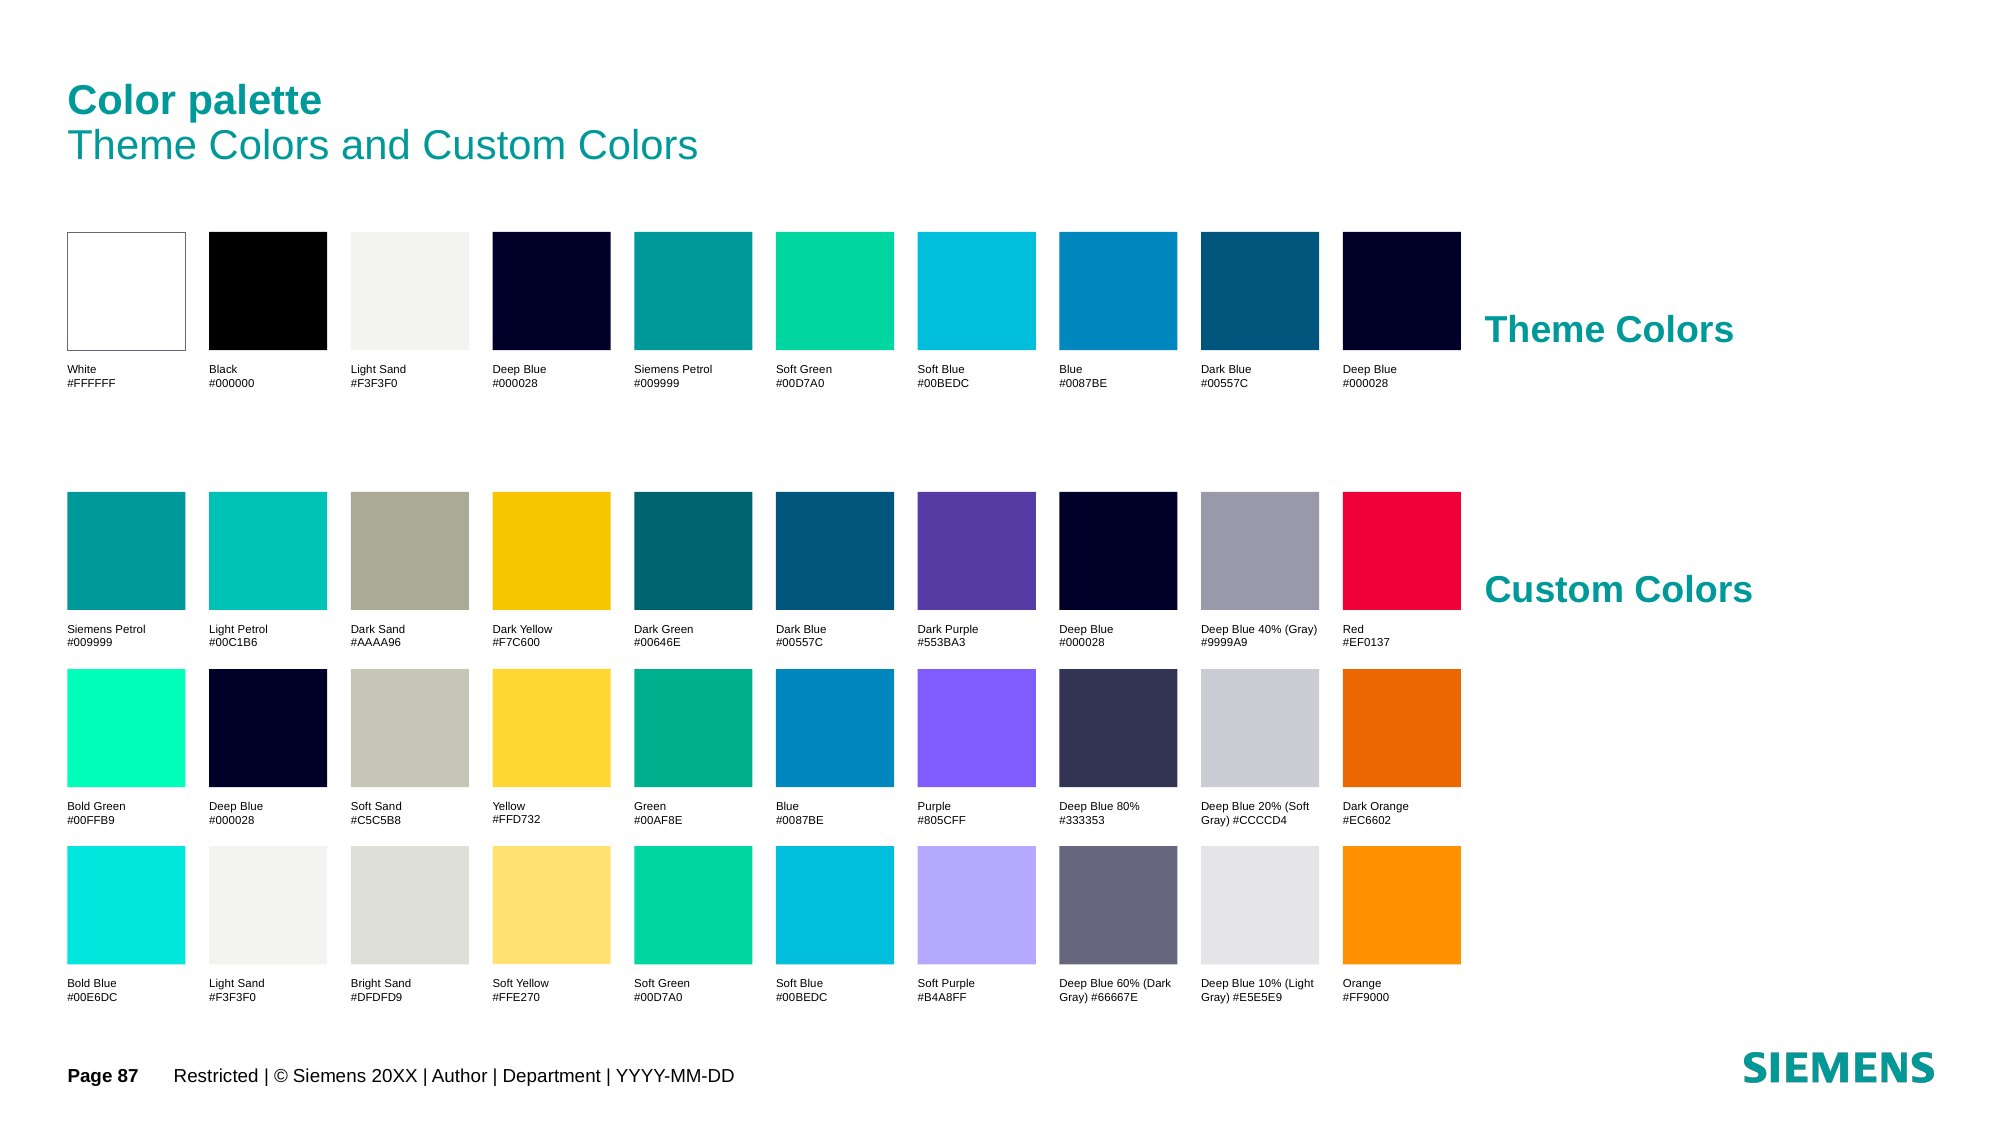

# Color palette Theme Colors and Custom Colors

Theme Colors
White
#FFFFFF
Black
#000000
Light Sand
#F3F3F0
Deep Blue
#000028
Siemens Petrol
#009999
Soft Green
#00D7A0
Soft Blue
#00BEDC
Blue
#0087BE
Dark Blue
#00557C
Deep Blue
#000028

Custom Colors
Siemens Petrol
#009999
Light Petrol
#00C1B6
Dark Sand
#AAAA96
Dark Yellow
#F7C600
Dark Green
#00646E
Dark Blue
#00557C
Dark Purple
#553BA3
Deep Blue
#000028
Deep Blue 40% (Gray)
#9999A9
Red
#EF0137

Yellow
#FFD732
Bold Green
#00FFB9
Deep Blue
#000028
Soft Sand
#C5C5B8
Green
#00AF8E
Blue
#0087BE
Purple
#805CFF
Deep Blue 80%
#333353
Deep Blue 20% (Soft Gray) #CCCCD4
Dark Orange
#EC6602

Soft Yellow
#FFE270
Bold Blue
#00E6DC
Light Sand
#F3F3F0
Bright Sand
#DFDFD9
Soft Green
#00D7A0
Soft Blue
#00BEDC
Soft Purple
#B4A8FF
Deep Blue 60% (Dark Gray) #66667E
Deep Blue 10% (Light Gray) #E5E5E9
Orange
#FF9000
Page 87
Restricted | © Siemens 20XX | Author | Department | YYYY-MM-DD